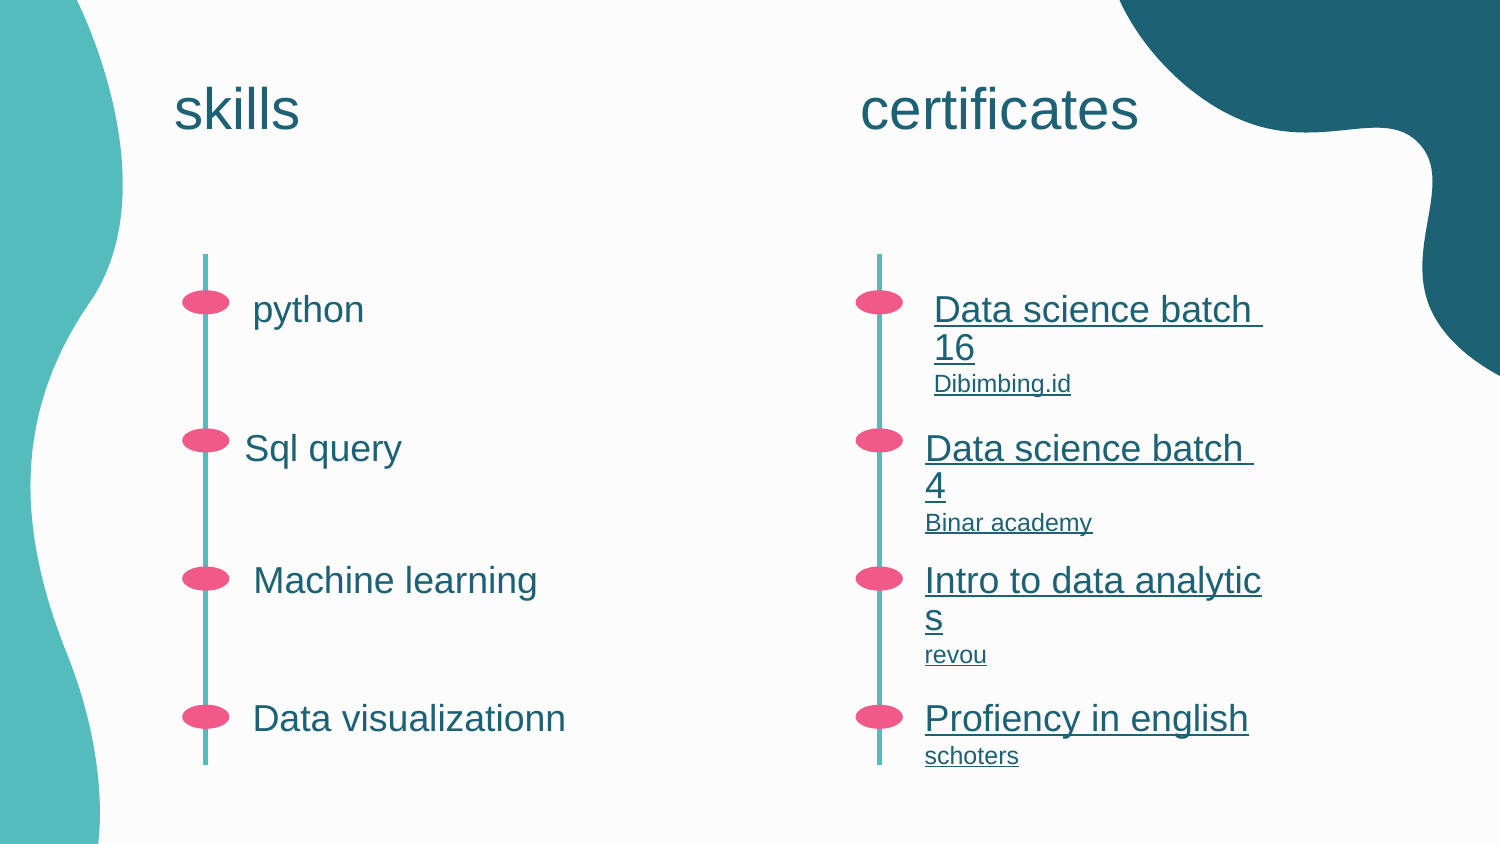

# skills
certificates
python
Data science batch 16
Dibimbing.id
Sql query
Data science batch 4
Binar academy

Intro to data analytics
revou
Machine learning
Data visualizationn
Profiency in english
schoters